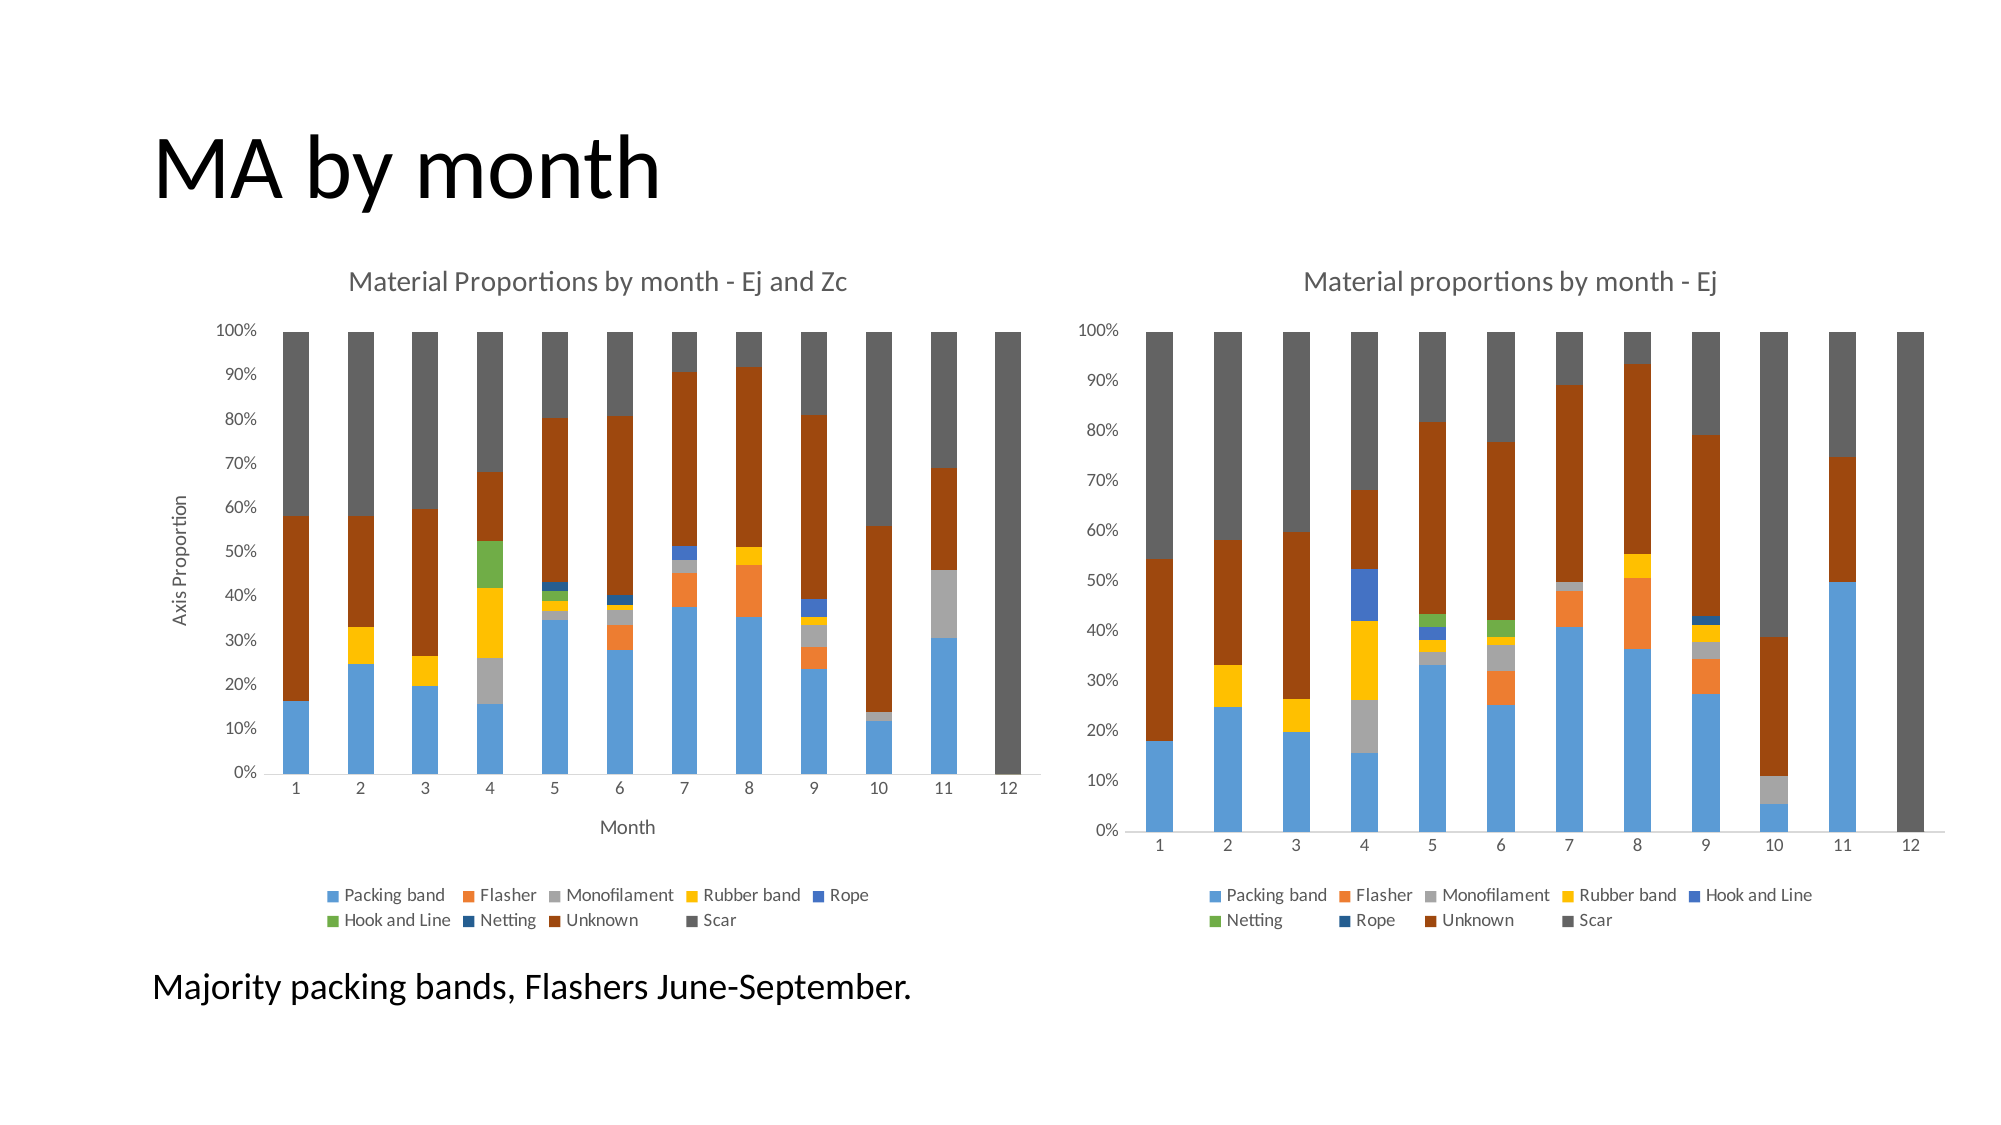

# MA by month

### Chart: Material proportions by month - Ej

| Category | Packing band | Flasher | Monofilament | Rubber band | Hook and Line | Netting | Rope | Unknown | Scar |
|---|---|---|---|---|---|---|---|---|---|
| 1 | 0.18181818181818182 | 0.0 | 0.0 | 0.0 | 0.0 | 0.0 | 0.0 | 0.36363636363636365 | 0.45454545454545453 |
| 2 | 0.25 | 0.0 | 0.0 | 0.08333333333333333 | 0.0 | 0.0 | 0.0 | 0.25 | 0.4166666666666667 |
| 3 | 0.2 | 0.0 | 0.0 | 0.06666666666666667 | 0.0 | 0.0 | 0.0 | 0.3333333333333333 | 0.4 |
| 4 | 0.15789473684210525 | 0.0 | 0.10526315789473684 | 0.15789473684210525 | 0.10526315789473684 | 0.0 | 0.0 | 0.15789473684210525 | 0.3157894736842105 |
| 5 | 0.3333333333333333 | 0.0 | 0.02564102564102564 | 0.02564102564102564 | 0.02564102564102564 | 0.02564102564102564 | 0.0 | 0.38461538461538464 | 0.1794871794871795 |
| 6 | 0.2542372881355932 | 0.06779661016949153 | 0.05084745762711865 | 0.01694915254237288 | 0.0 | 0.03389830508474576 | 0.0 | 0.3559322033898305 | 0.22033898305084745 |
| 7 | 0.4107142857142857 | 0.07142857142857142 | 0.017857142857142856 | 0.0 | 0.0 | 0.0 | 0.0 | 0.39285714285714285 | 0.10714285714285714 |
| 8 | 0.36507936507936506 | 0.14285714285714285 | 0.0 | 0.047619047619047616 | 0.0 | 0.0 | 0.0 | 0.38095238095238093 | 0.06349206349206349 |
| 9 | 0.27586206896551724 | 0.06896551724137931 | 0.034482758620689655 | 0.034482758620689655 | 0.0 | 0.0 | 0.017241379310344827 | 0.3620689655172414 | 0.20689655172413793 |
| 10 | 0.05555555555555555 | 0.0 | 0.05555555555555555 | 0.0 | 0.0 | 0.0 | 0.0 | 0.2777777777777778 | 0.6111111111111112 |
| 11 | 0.5 | 0.0 | 0.0 | 0.0 | 0.0 | 0.0 | 0.0 | 0.25 | 0.25 |
| 12 | 0.0 | 0.0 | 0.0 | 0.0 | 0.0 | 0.0 | 0.0 | 0.0 | 1.0 |

### Chart: Material Proportions by month - Ej and Zc

| Category | Packing band | Flasher | Monofilament | Rubber band | Rope | Hook and Line | Netting | Unknown | Scar |
|---|---|---|---|---|---|---|---|---|---|
| 1 | 0.16666666666666666 | 0.0 | 0.0 | 0.0 | 0.0 | 0.0 | 0.0 | 0.4166666666666667 | 0.4166666666666667 |
| 2 | 0.25 | 0.0 | 0.0 | 0.08333333333333333 | 0.0 | 0.0 | 0.0 | 0.25 | 0.4166666666666667 |
| 3 | 0.2 | 0.0 | 0.0 | 0.06666666666666667 | 0.0 | 0.0 | 0.0 | 0.3333333333333333 | 0.4 |
| 4 | 0.15789473684210525 | 0.0 | 0.10526315789473684 | 0.15789473684210525 | 0.0 | 0.10526315789473684 | 0.0 | 0.15789473684210525 | 0.3157894736842105 |
| 5 | 0.34782608695652173 | 0.0 | 0.021739130434782608 | 0.021739130434782608 | 0.0 | 0.021739130434782608 | 0.021739130434782608 | 0.3695652173913043 | 0.1956521739130435 |
| 6 | 0.2808988764044944 | 0.056179775280898875 | 0.033707865168539325 | 0.011235955056179775 | 0.0 | 0.0 | 0.02247191011235955 | 0.4044943820224719 | 0.19101123595505617 |
| 7 | 0.3787878787878788 | 0.07575757575757576 | 0.030303030303030304 | 0.0 | 0.030303030303030304 | 0.0 | 0.0 | 0.3939393939393939 | 0.09090909090909091 |
| 8 | 0.35526315789473684 | 0.11842105263157894 | 0.0 | 0.039473684210526314 | 0.0 | 0.0 | 0.0 | 0.40789473684210525 | 0.07894736842105263 |
| 9 | 0.2376237623762376 | 0.04950495049504951 | 0.04950495049504951 | 0.019801980198019802 | 0.039603960396039604 | 0.0 | 0.0 | 0.4158415841584158 | 0.18811881188118812 |
| 10 | 0.12 | 0.0 | 0.02 | 0.0 | 0.0 | 0.0 | 0.0 | 0.42 | 0.44 |
| 11 | 0.3076923076923077 | 0.0 | 0.15384615384615385 | 0.0 | 0.0 | 0.0 | 0.0 | 0.23076923076923078 | 0.3076923076923077 |
| 12 | 0.0 | 0.0 | 0.0 | 0.0 | 0.0 | 0.0 | 0.0 | 0.0 | 1.0 |
Majority packing bands, Flashers June-September.